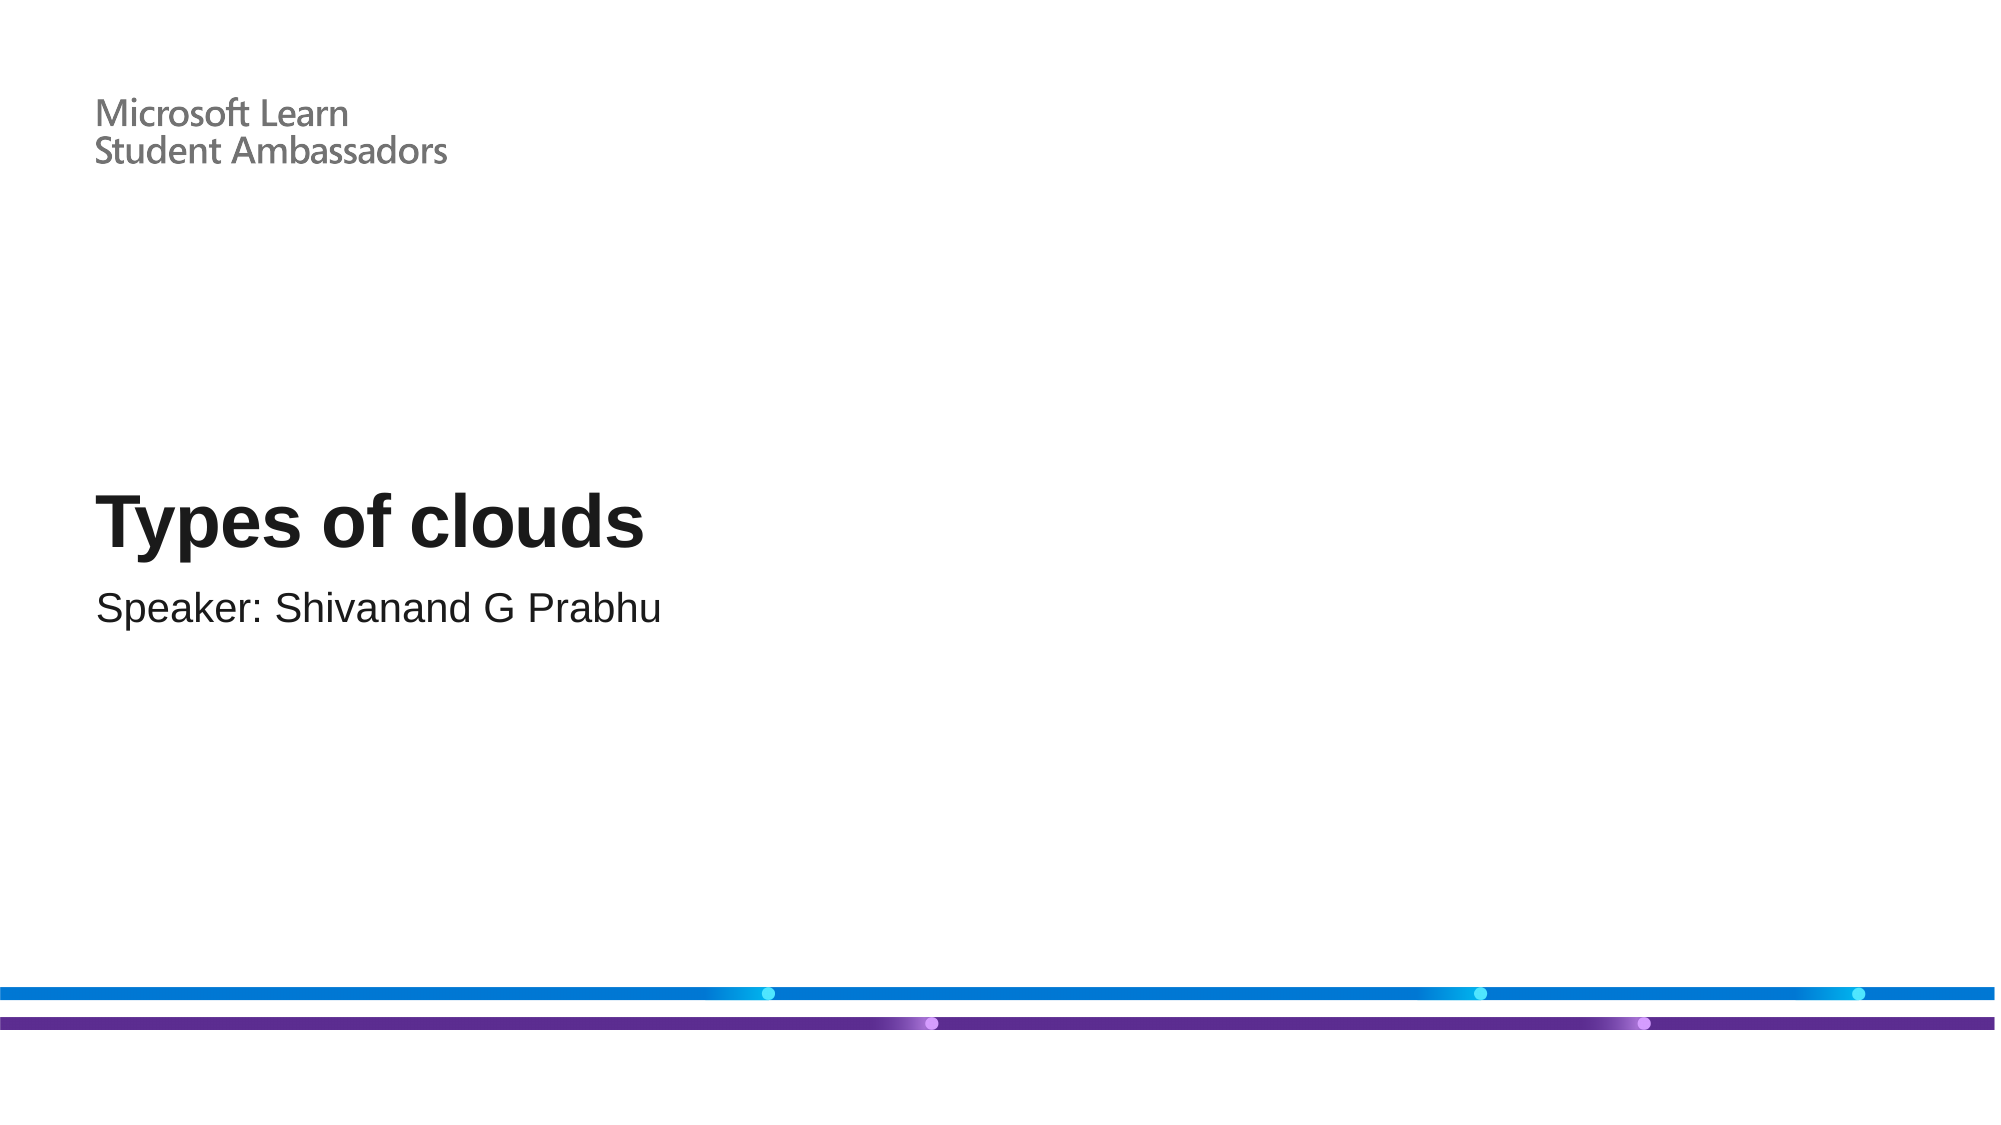

# Types of clouds
Speaker: Shivanand G Prabhu